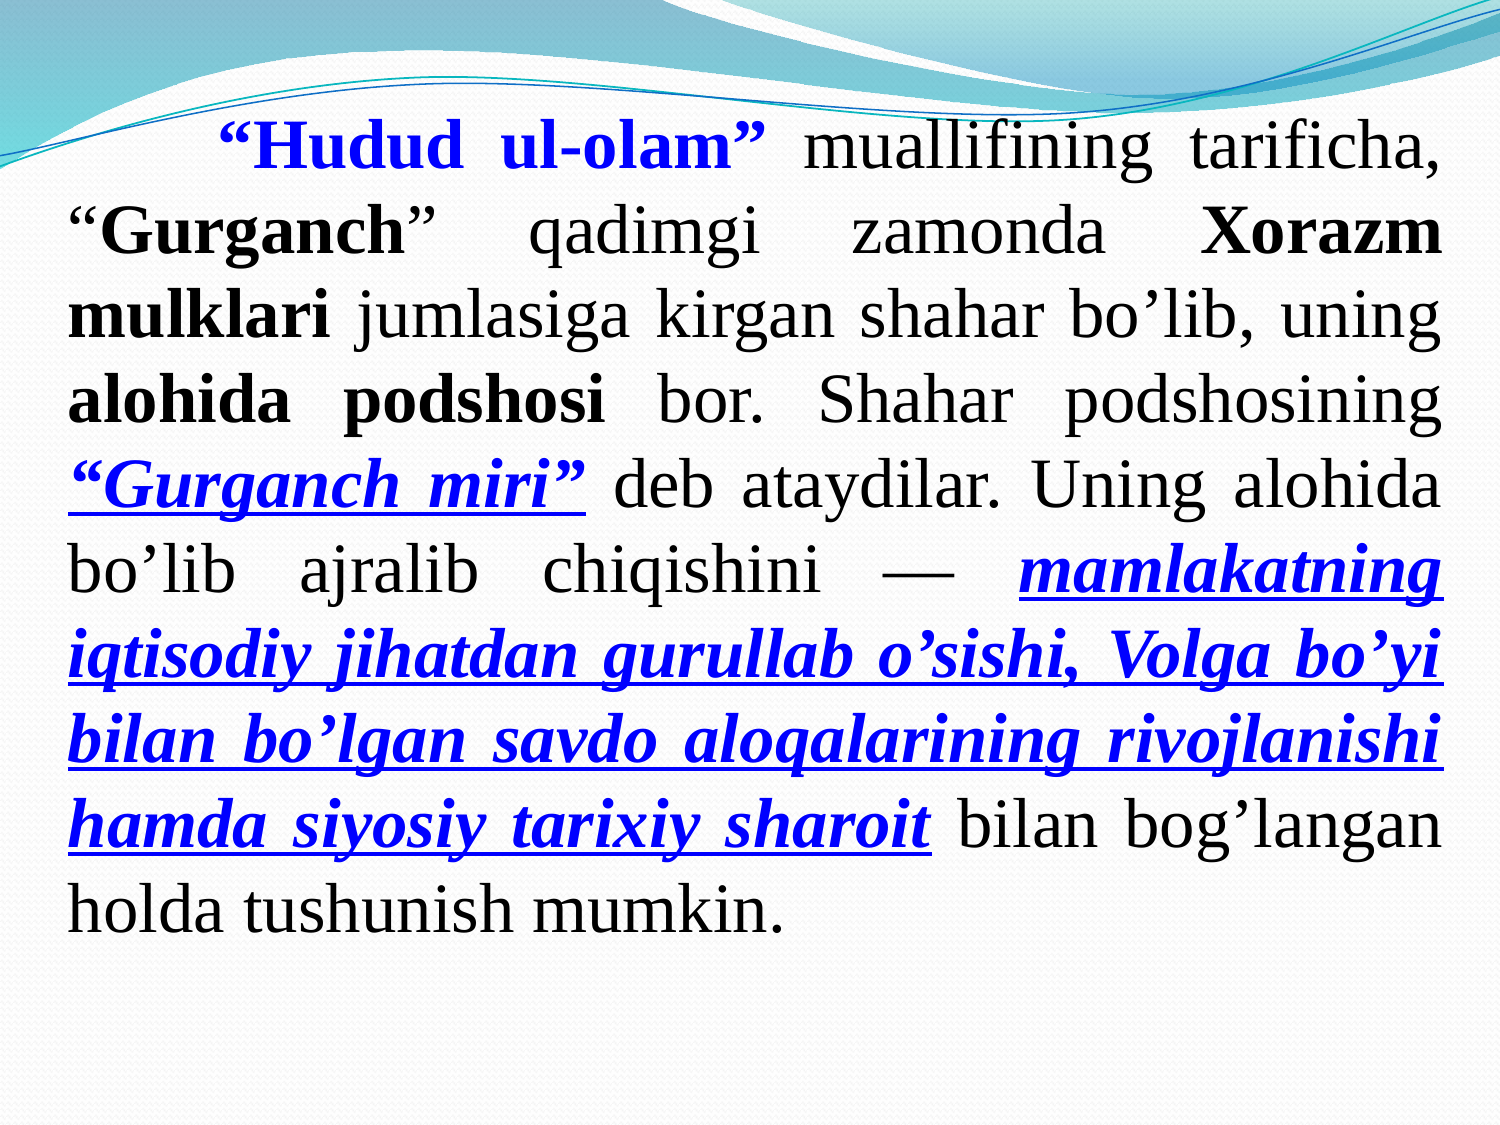

“Hudud ul-olam” muallifining tarificha, “Gurganch” qadimgi zamonda Xorazm mulklari jumlasiga kirgan shahar bo’lib, uning alohida podshosi bor. Shahar podshosining “Gurganch miri” deb ataydilar. Uning alohida bo’lib ajralib chiqishini — mamlakatning iqtisodiy jihatdan gurullab o’sishi, Volga bo’yi bilan bo’lgan savdo aloqalarining rivojlanishi hamda siyosiy tarixiy sharoit bilan bog’langan holda tushunish mumkin.